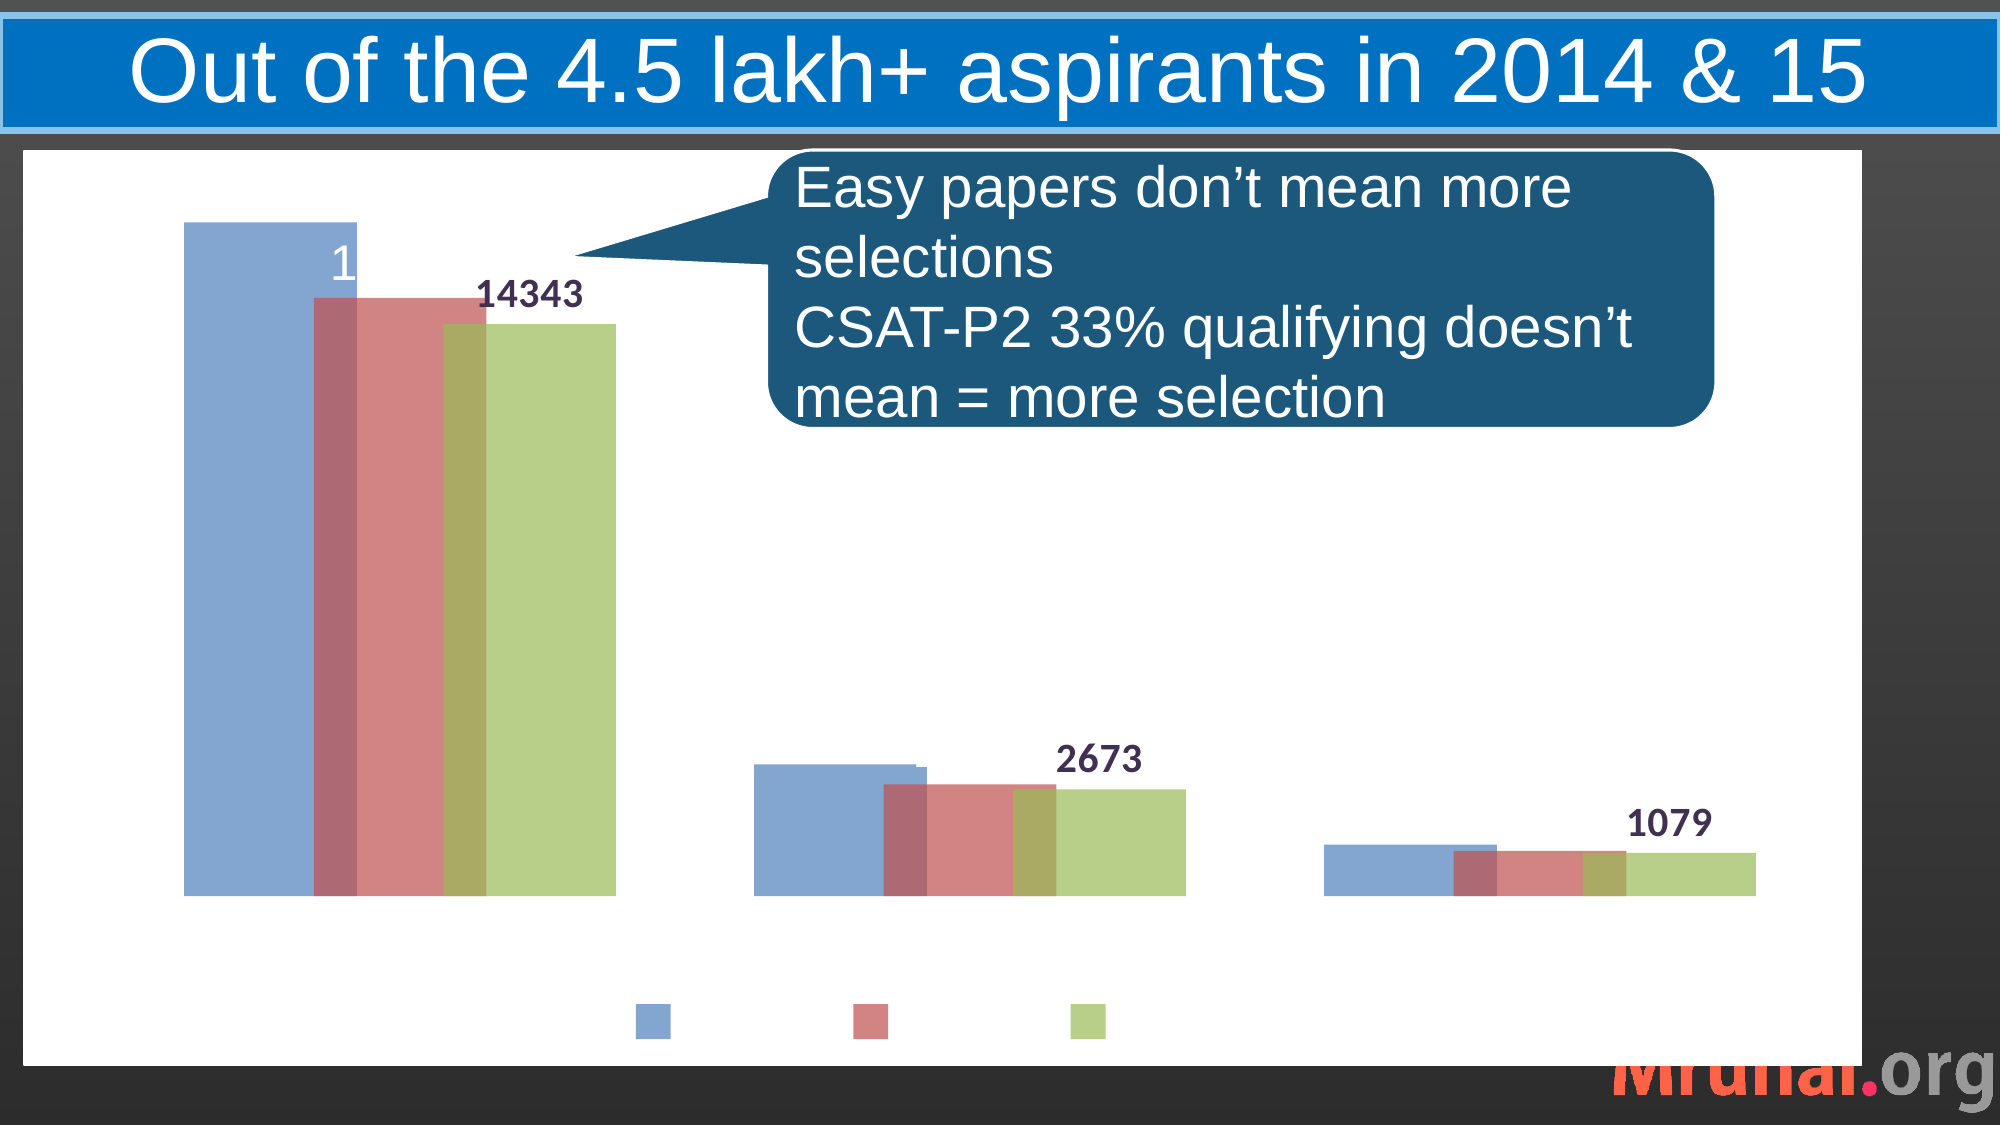

# Out of the 4.5 lakh+ aspirants in 2014 & 15

### Chart

| Category | 2014 | 2015 | 2016 |
|---|---|---|---|
| Selected for Mains | 16900.0 | 15008.0 | 14343.0 |
| Selected for Interview | 3300.0 | 2797.0 | 2673.0 |
| Final Vacancies | 1291.0 | 1129.0 | 1079.0 |
Easy papers don’t mean more selections
CSAT-P2 33% qualifying doesn’t mean = more selection